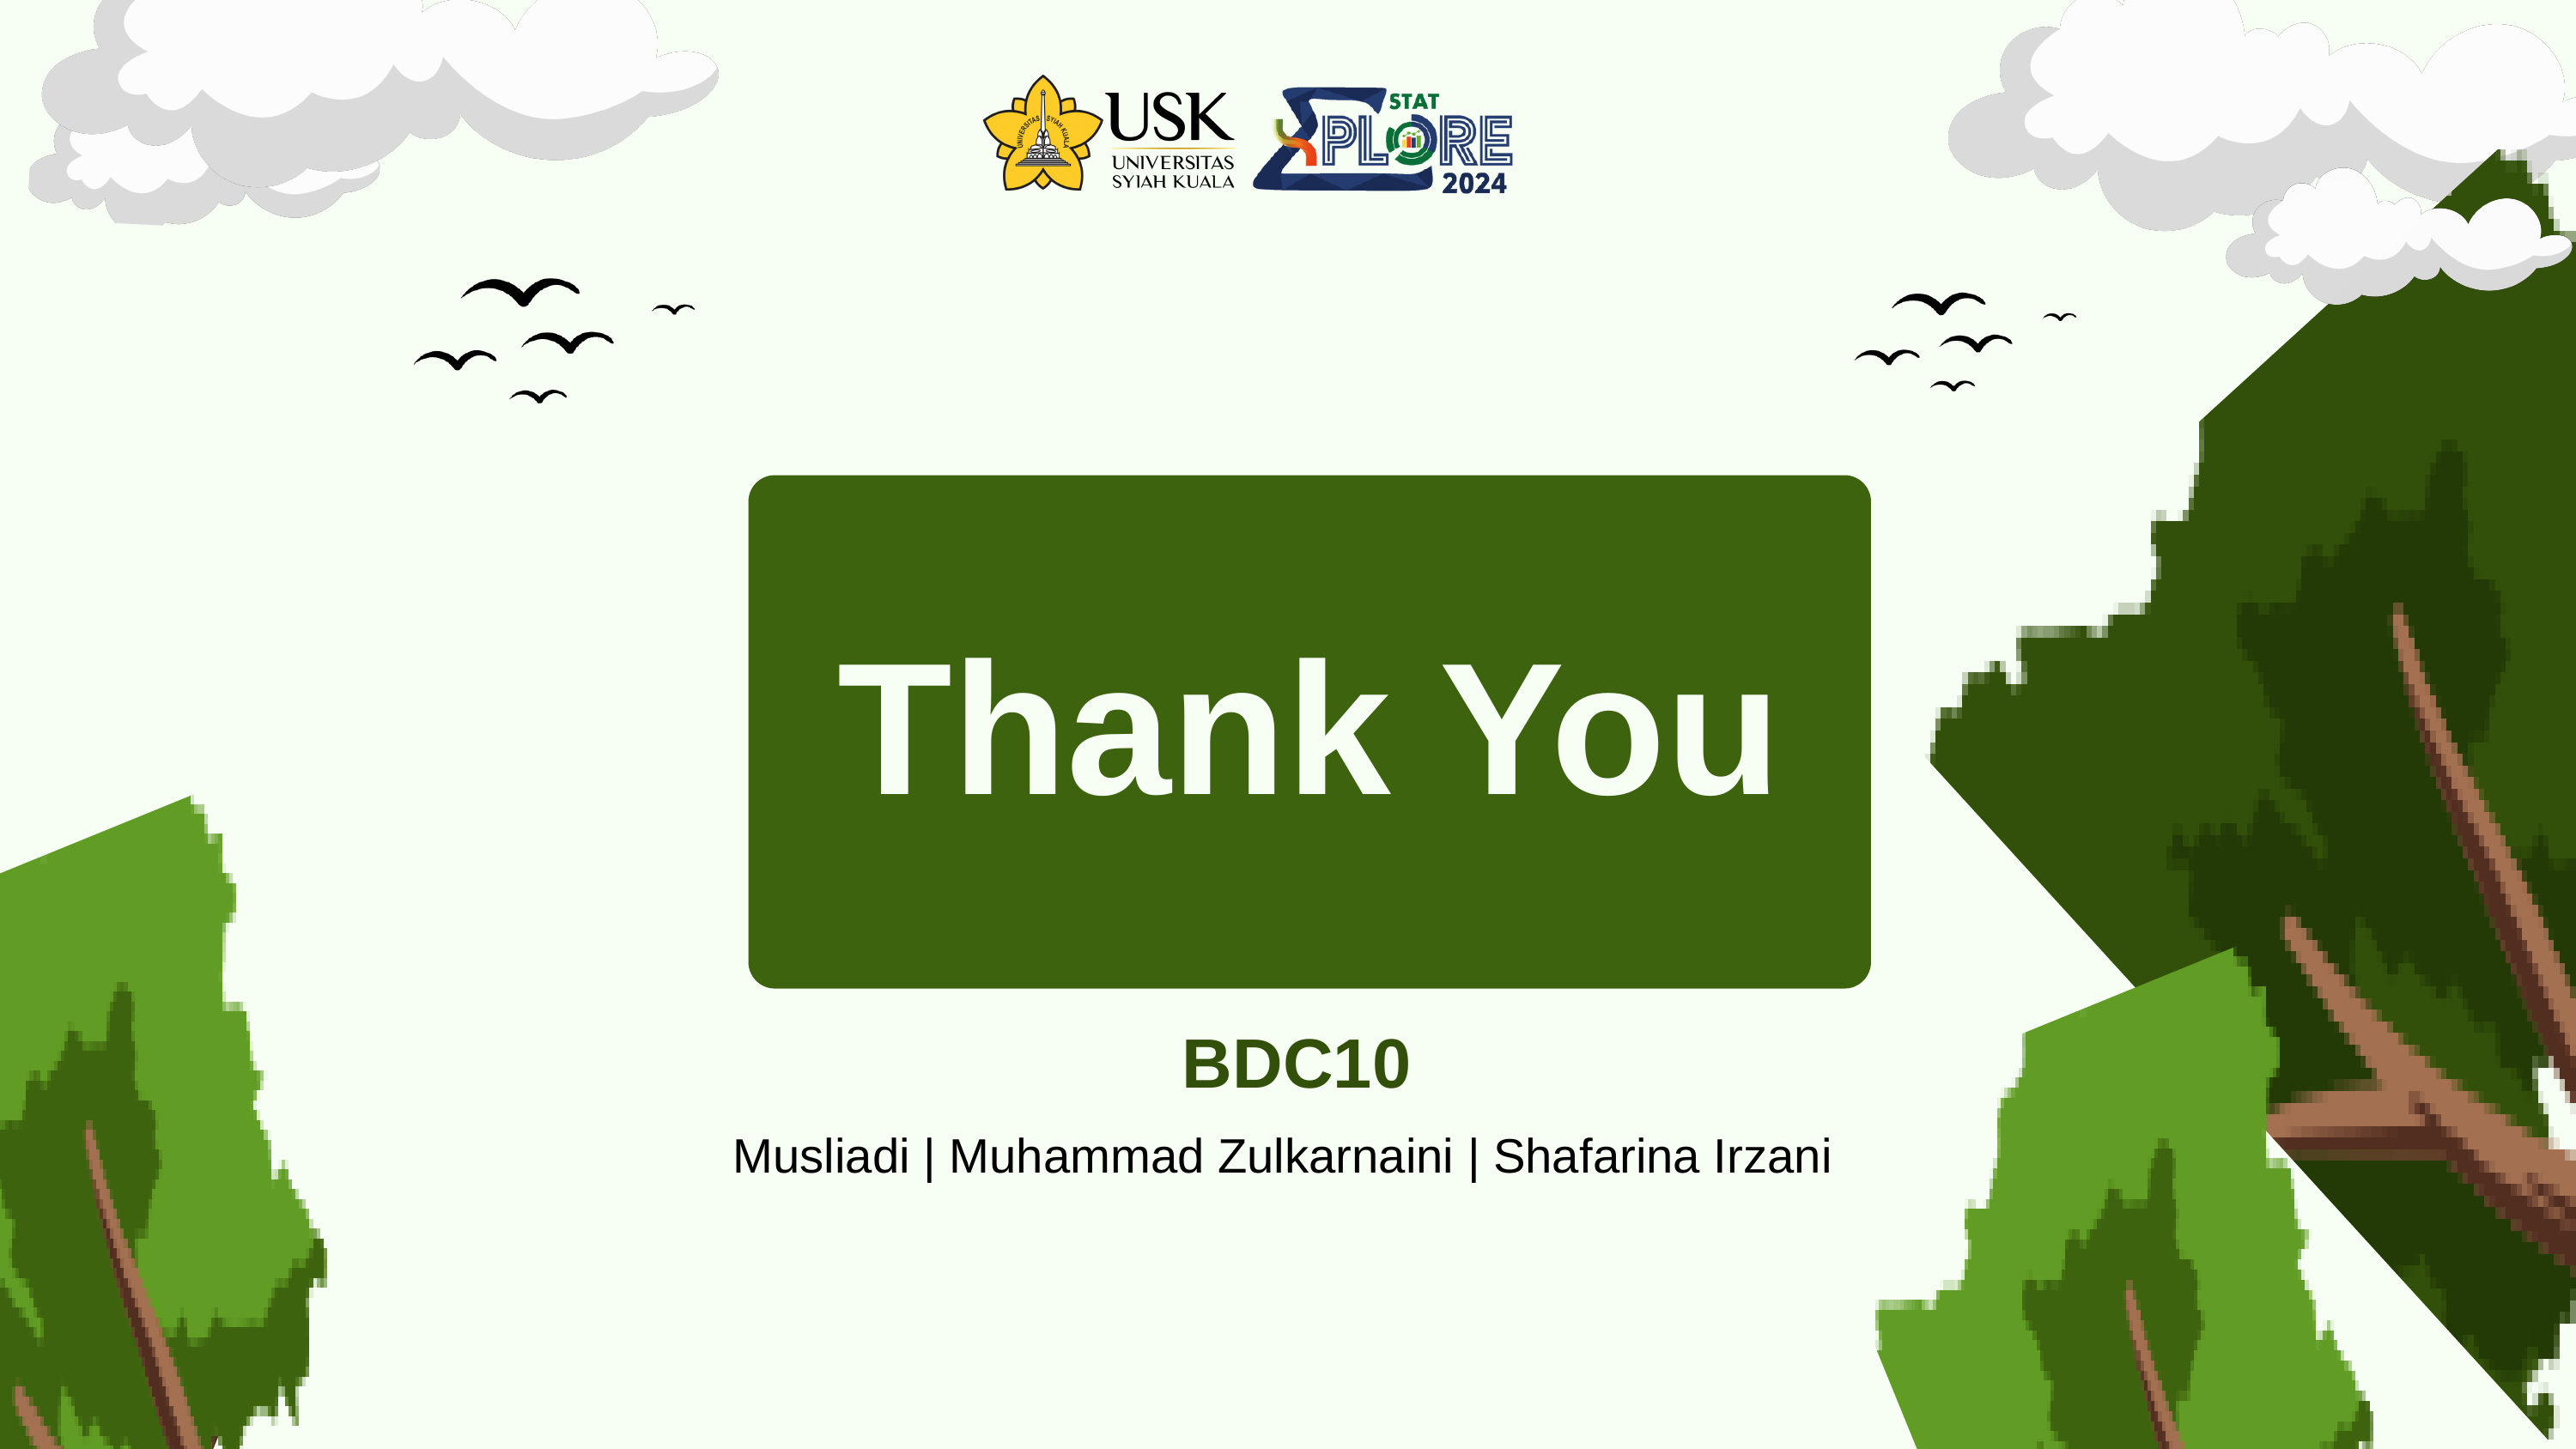

Thank You

BDC10
Musliadi | Muhammad Zulkarnaini | Shafarina Irzani